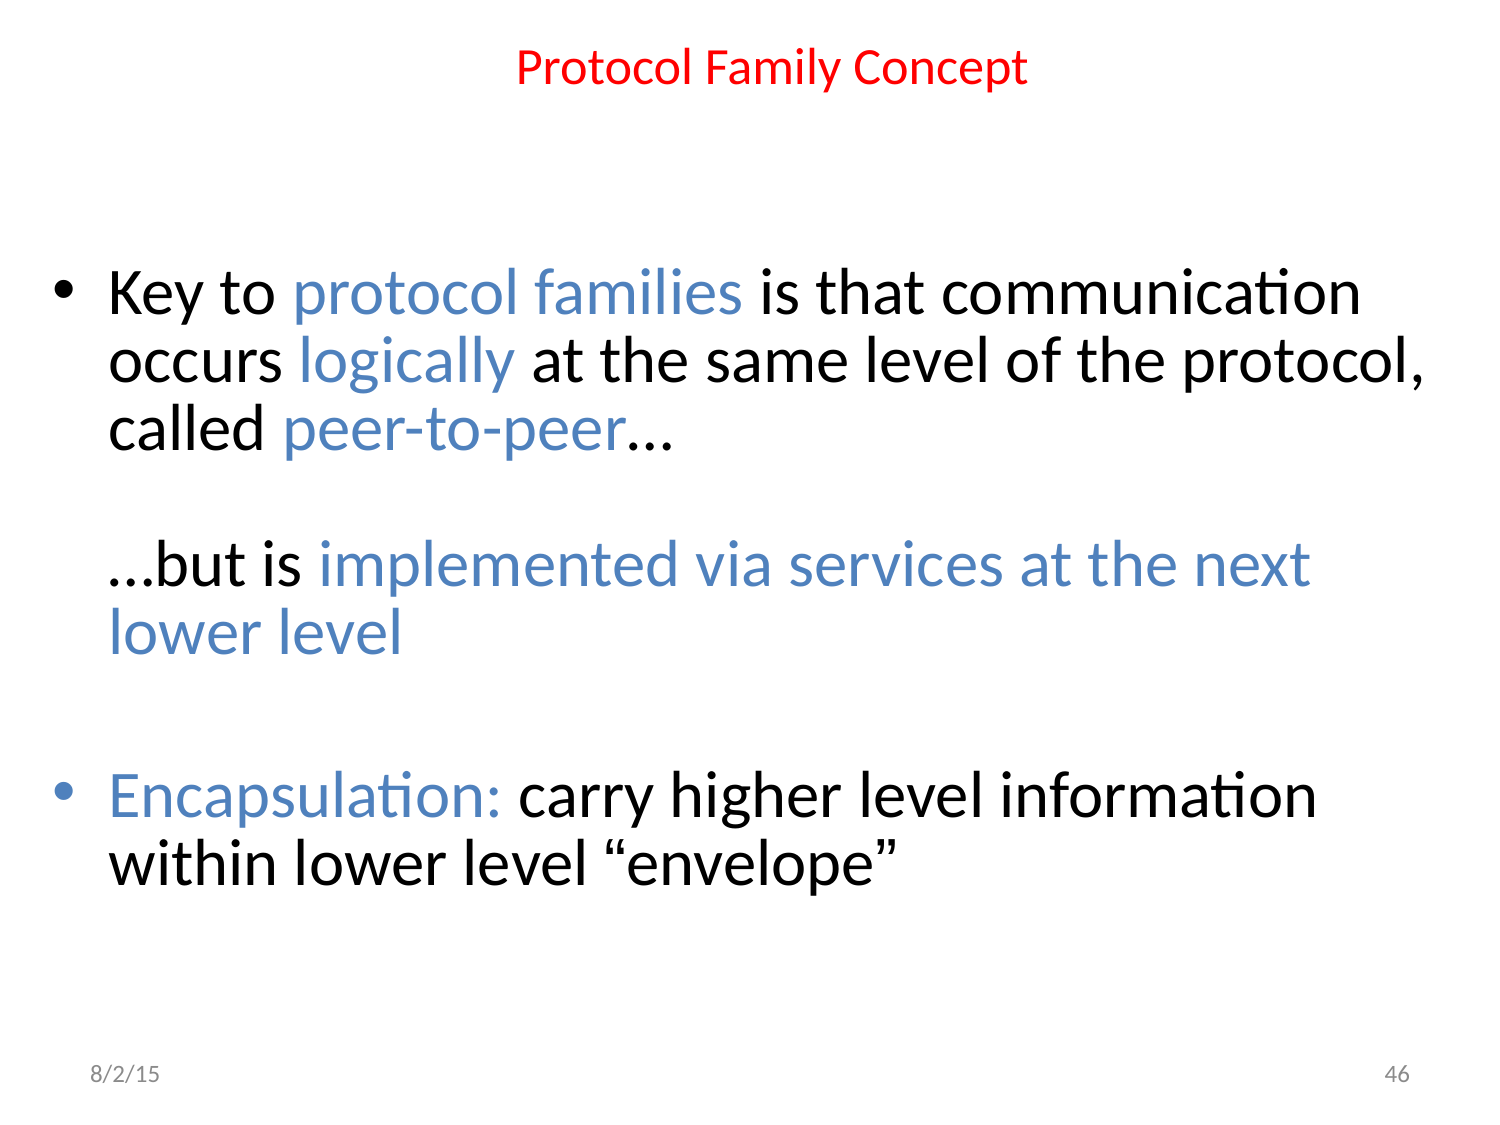

# Protocol Family Concept
Key to protocol families is that communication occurs logically at the same level of the protocol, called peer-to-peer…
…but is implemented via services at the next lower level

Encapsulation: carry higher level information within lower level “envelope”
8/2/15
46